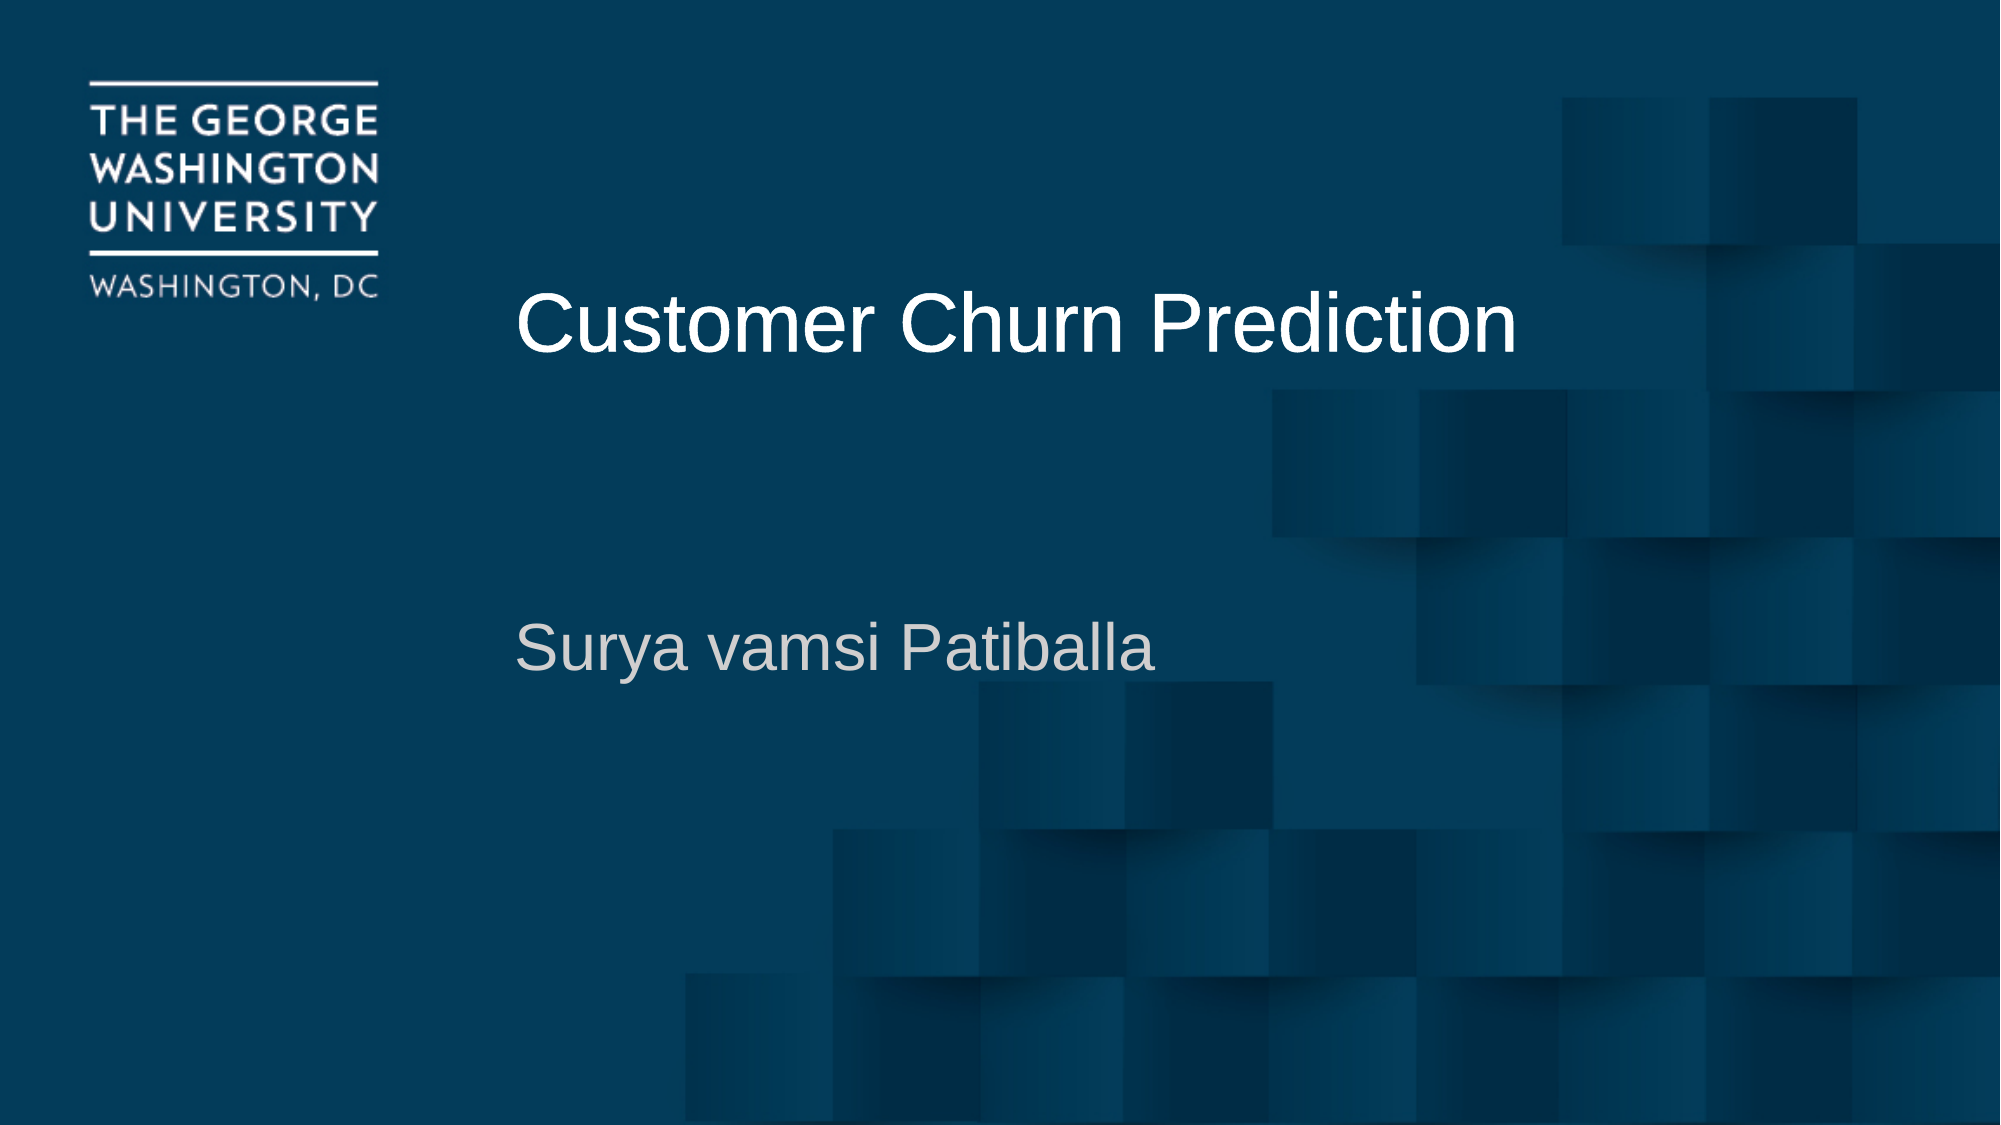

# Customer Churn Prediction

Surya vamsi Patiballa